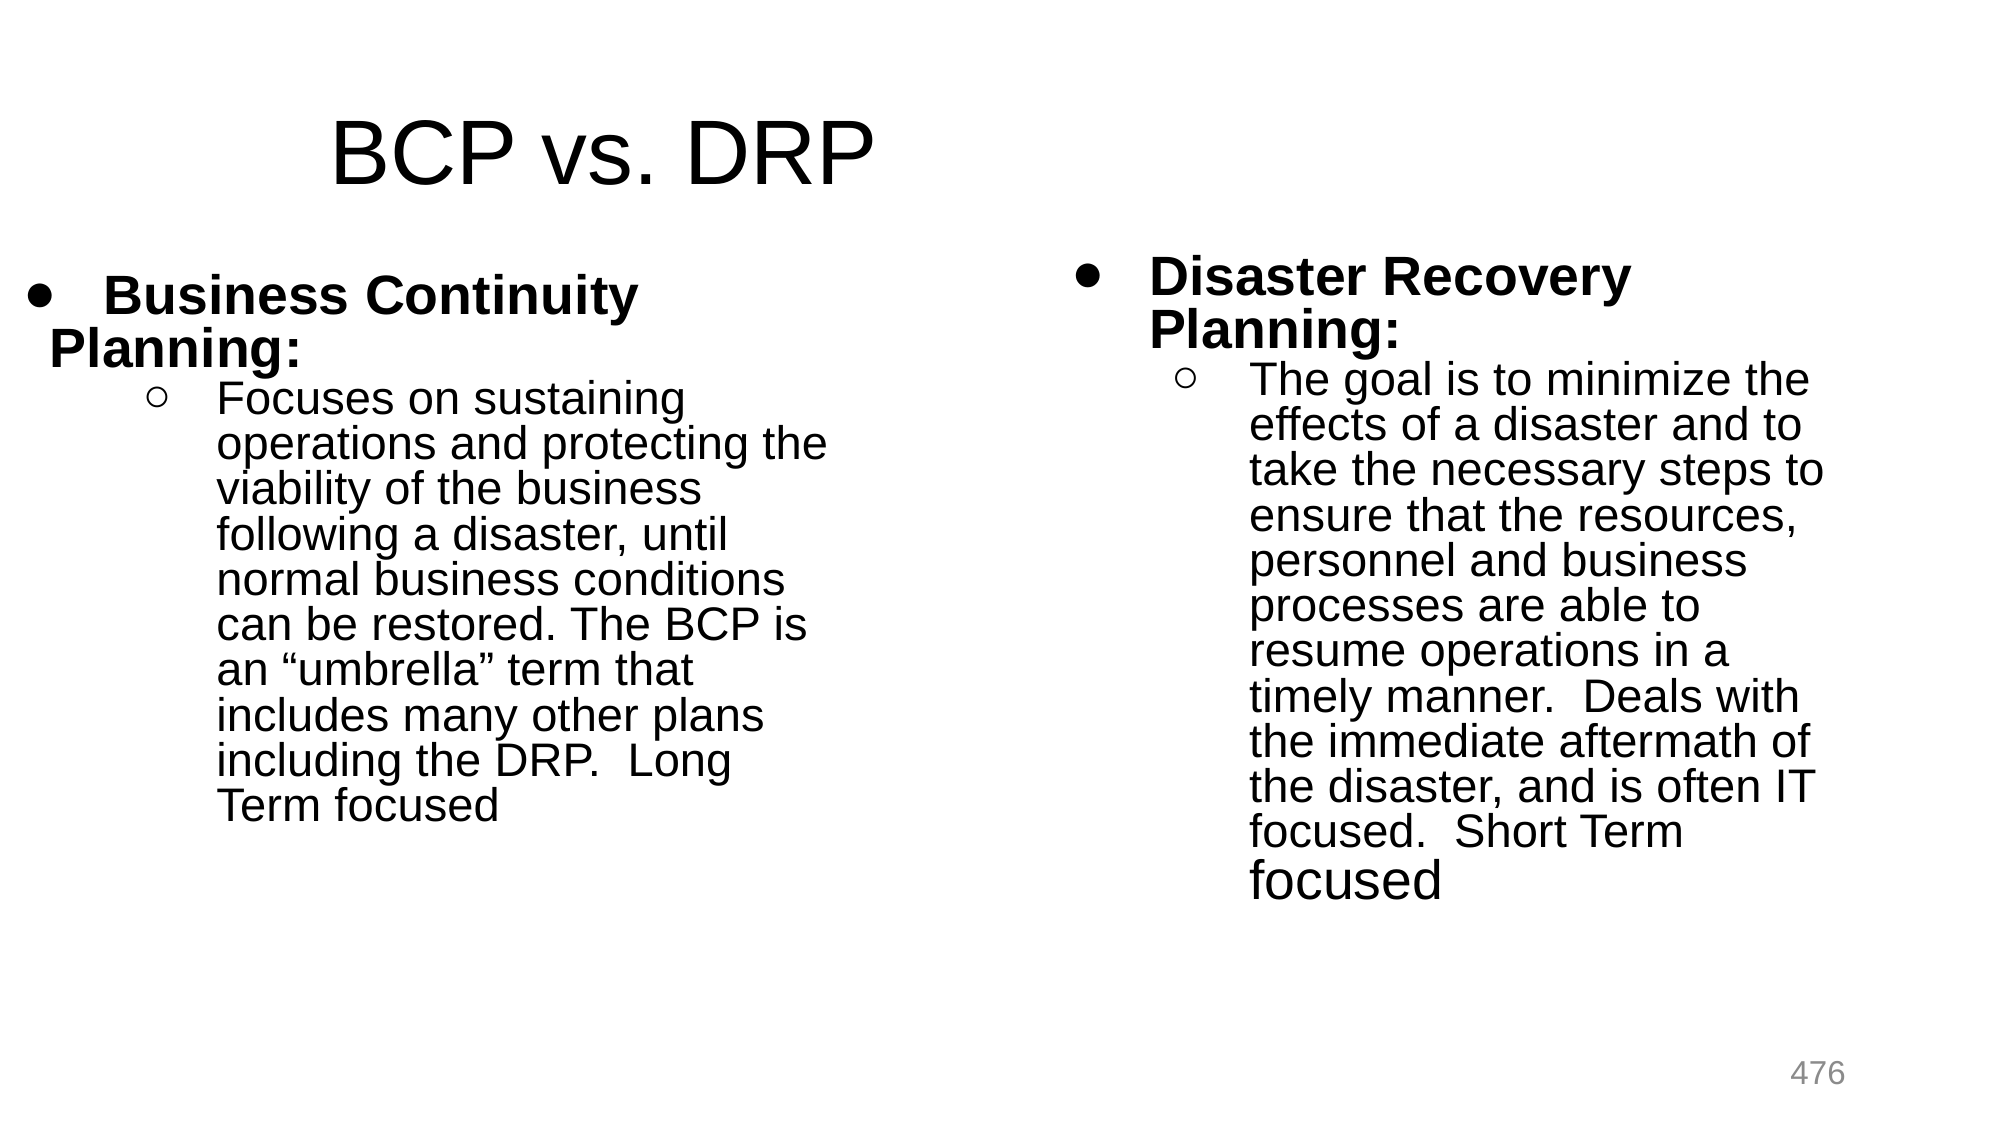

# BCP vs. DRP
Disaster Recovery Planning:
The goal is to minimize the effects of a disaster and to take the necessary steps to ensure that the resources, personnel and business processes are able to resume operations in a timely manner.  Deals with the immediate aftermath of the disaster, and is often IT focused.  Short Term focused

   Business Continuity Planning:
Focuses on sustaining operations and protecting the viability of the business following a disaster, until normal business conditions can be restored. The BCP is an “umbrella” term that includes many other plans including the DRP.  Long Term focused

476